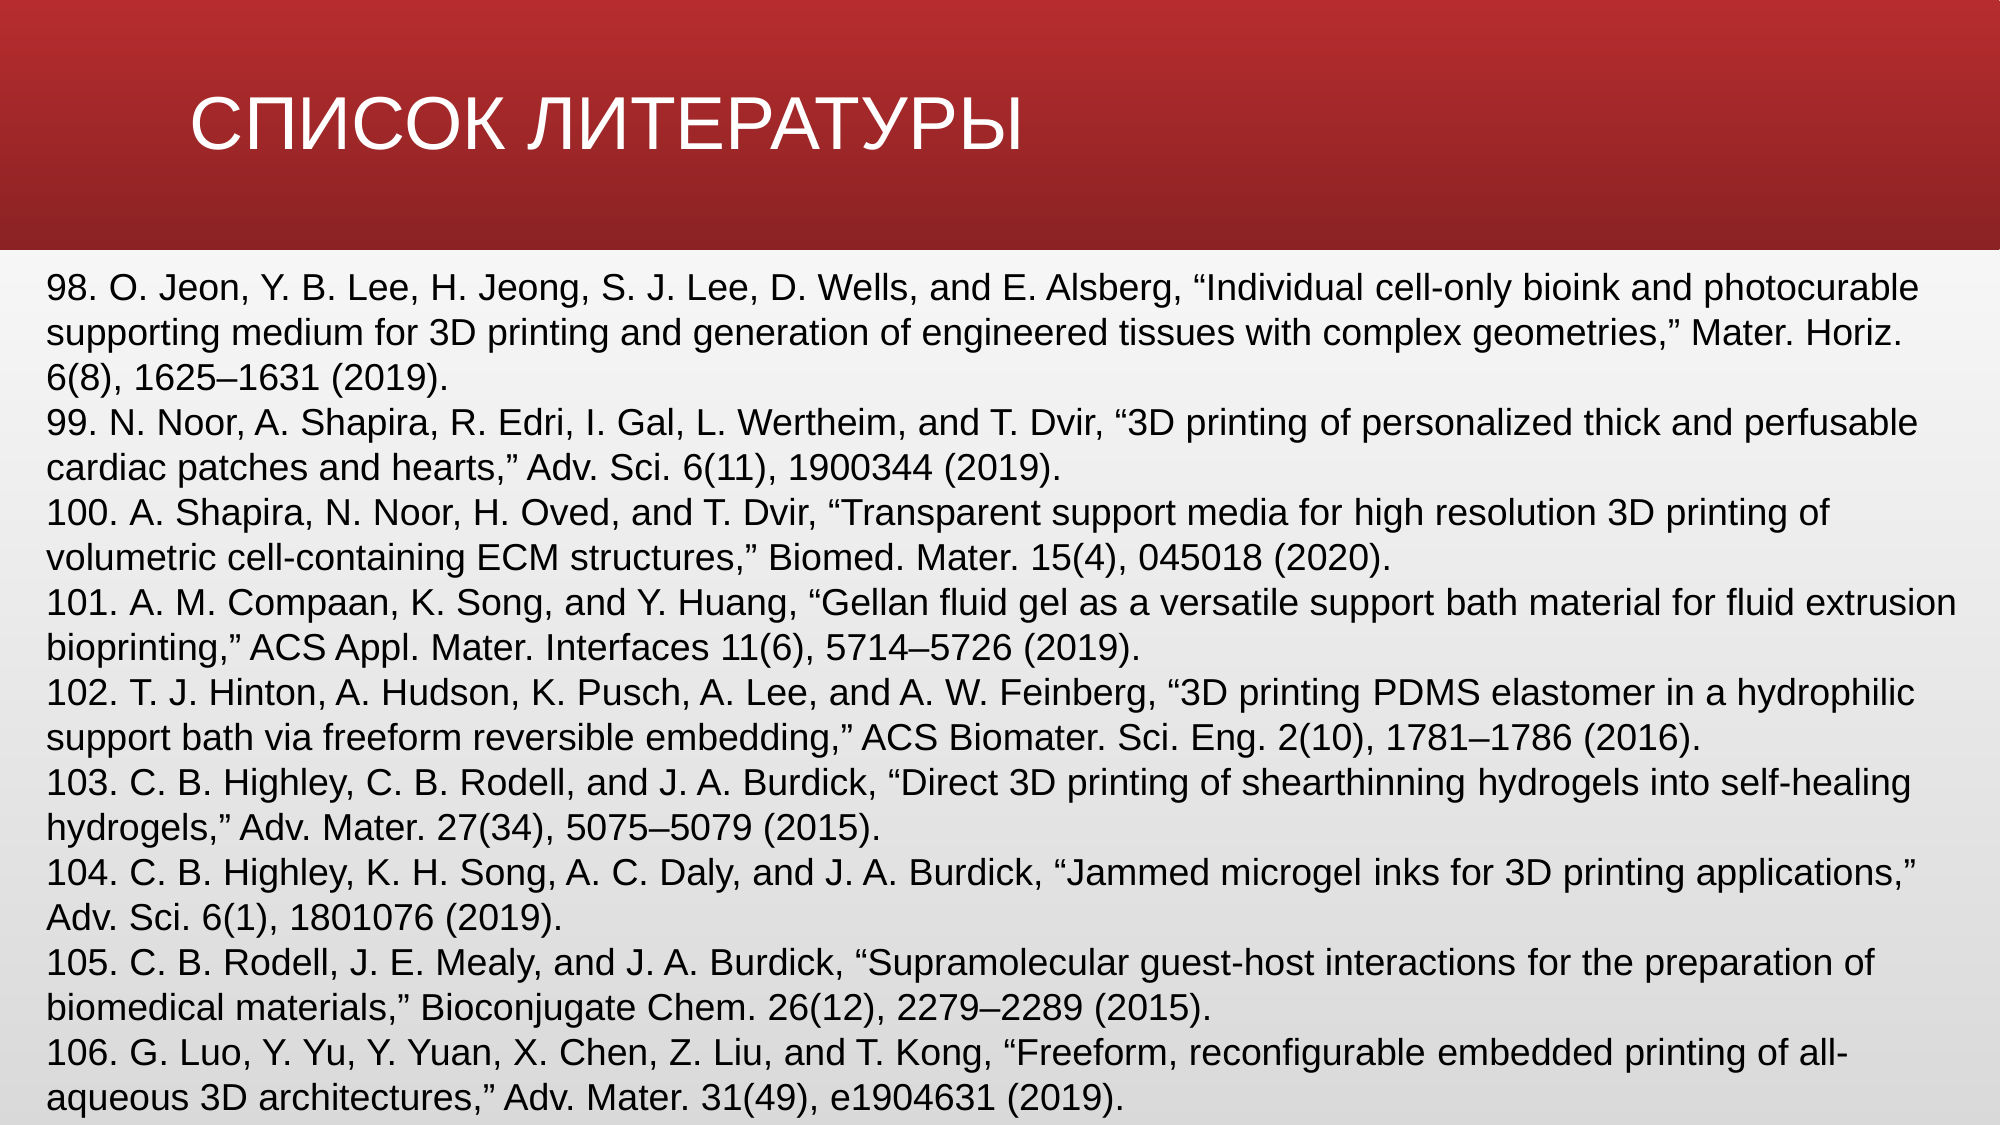

# СПИСОК ЛИТЕРАТУРЫ
98. O. Jeon, Y. B. Lee, H. Jeong, S. J. Lee, D. Wells, and E. Alsberg, “Individual cell-only bioink and photocurable supporting medium for 3D printing and generation of engineered tissues with complex geometries,” Mater. Horiz.
6(8), 1625–1631 (2019).
99. N. Noor, A. Shapira, R. Edri, I. Gal, L. Wertheim, and T. Dvir, “3D printing of personalized thick and perfusable cardiac patches and hearts,” Adv. Sci. 6(11), 1900344 (2019).
100. A. Shapira, N. Noor, H. Oved, and T. Dvir, “Transparent support media for high resolution 3D printing of volumetric cell-containing ECM structures,” Biomed. Mater. 15(4), 045018 (2020).
101. A. M. Compaan, K. Song, and Y. Huang, “Gellan fluid gel as a versatile support bath material for fluid extrusion bioprinting,” ACS Appl. Mater. Interfaces 11(6), 5714–5726 (2019).
102. T. J. Hinton, A. Hudson, K. Pusch, A. Lee, and A. W. Feinberg, “3D printing PDMS elastomer in a hydrophilic support bath via freeform reversible embedding,” ACS Biomater. Sci. Eng. 2(10), 1781–1786 (2016).
103. C. B. Highley, C. B. Rodell, and J. A. Burdick, “Direct 3D printing of shearthinning hydrogels into self-healing hydrogels,” Adv. Mater. 27(34), 5075–5079 (2015).
104. C. B. Highley, K. H. Song, A. C. Daly, and J. A. Burdick, “Jammed microgel inks for 3D printing applications,” Adv. Sci. 6(1), 1801076 (2019).
105. C. B. Rodell, J. E. Mealy, and J. A. Burdick, “Supramolecular guest-host interactions for the preparation of biomedical materials,” Bioconjugate Chem. 26(12), 2279–2289 (2015).
106. G. Luo, Y. Yu, Y. Yuan, X. Chen, Z. Liu, and T. Kong, “Freeform, reconfigurable embedded printing of all-aqueous 3D architectures,” Adv. Mater. 31(49), e1904631 (2019).